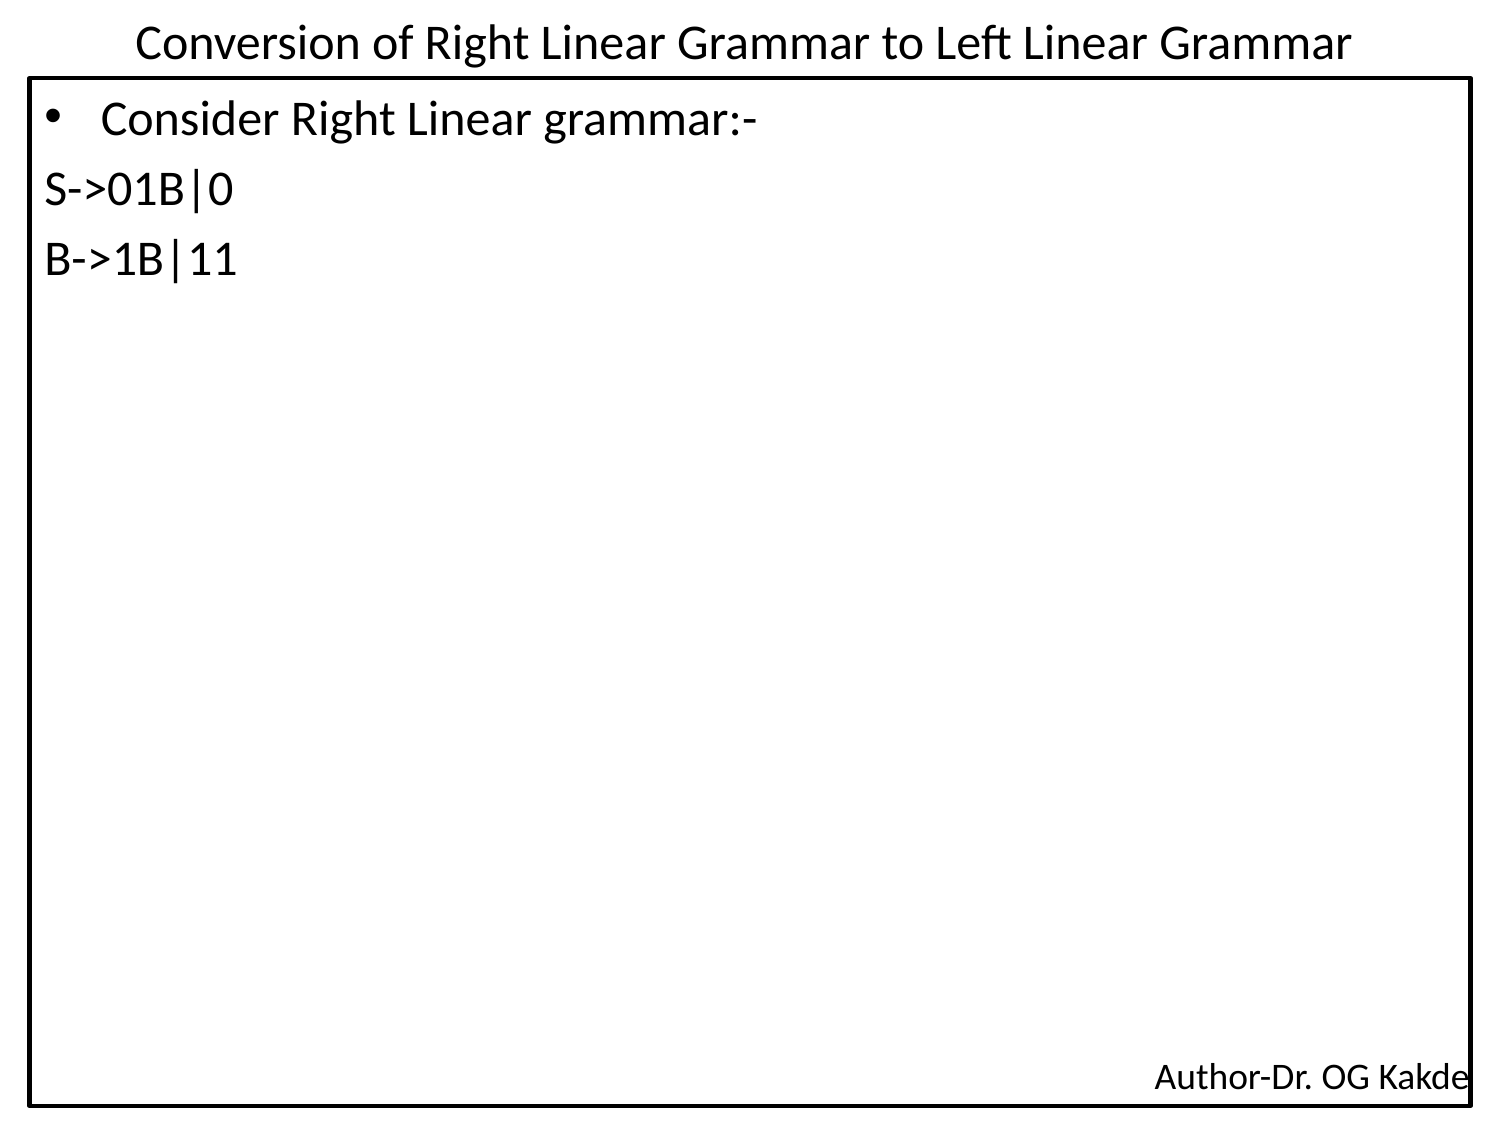

Conversion of Right Linear Grammar to Left Linear Grammar
Consider Right Linear grammar:-
S->01B|0
B->1B|11

58
Author-Dr. OG Kakde